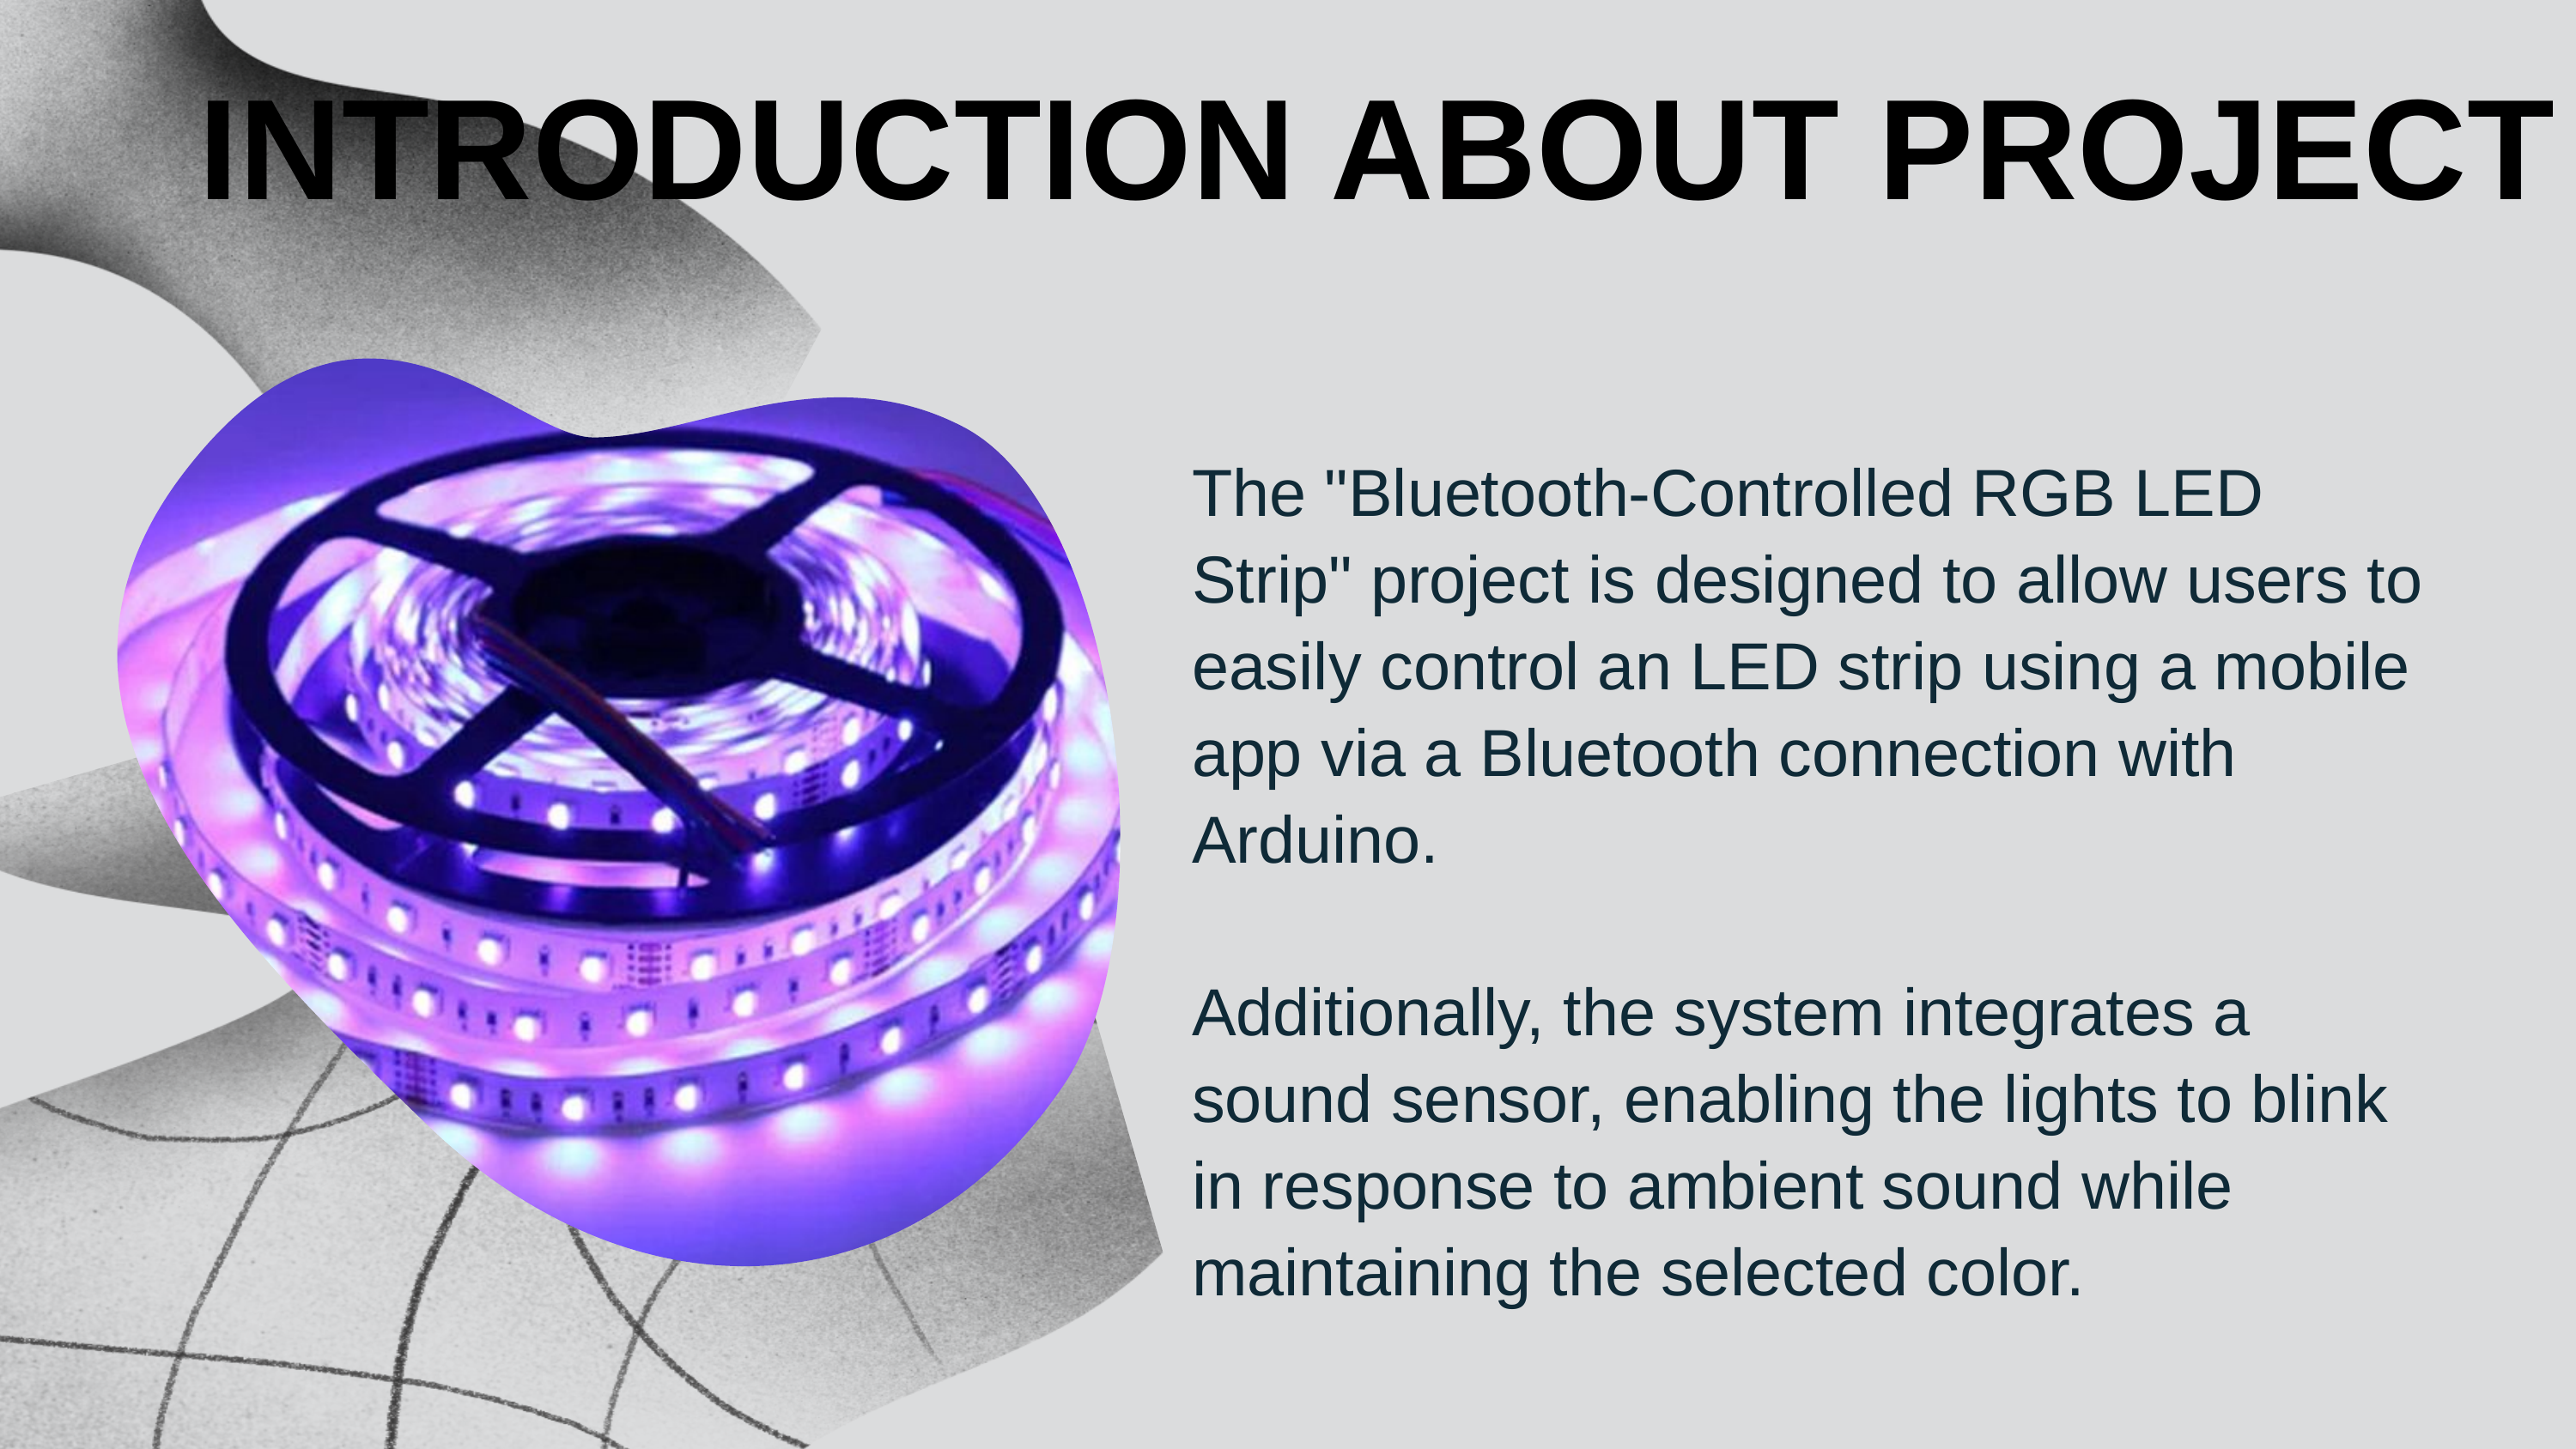

INTRODUCTION ABOUT PROJECT

The "Bluetooth-Controlled RGB LED Strip" project is designed to allow users to easily control an LED strip using a mobile app via a Bluetooth connection with Arduino.

Additionally, the system integrates a sound sensor, enabling the lights to blink in response to ambient sound while maintaining the selected color.